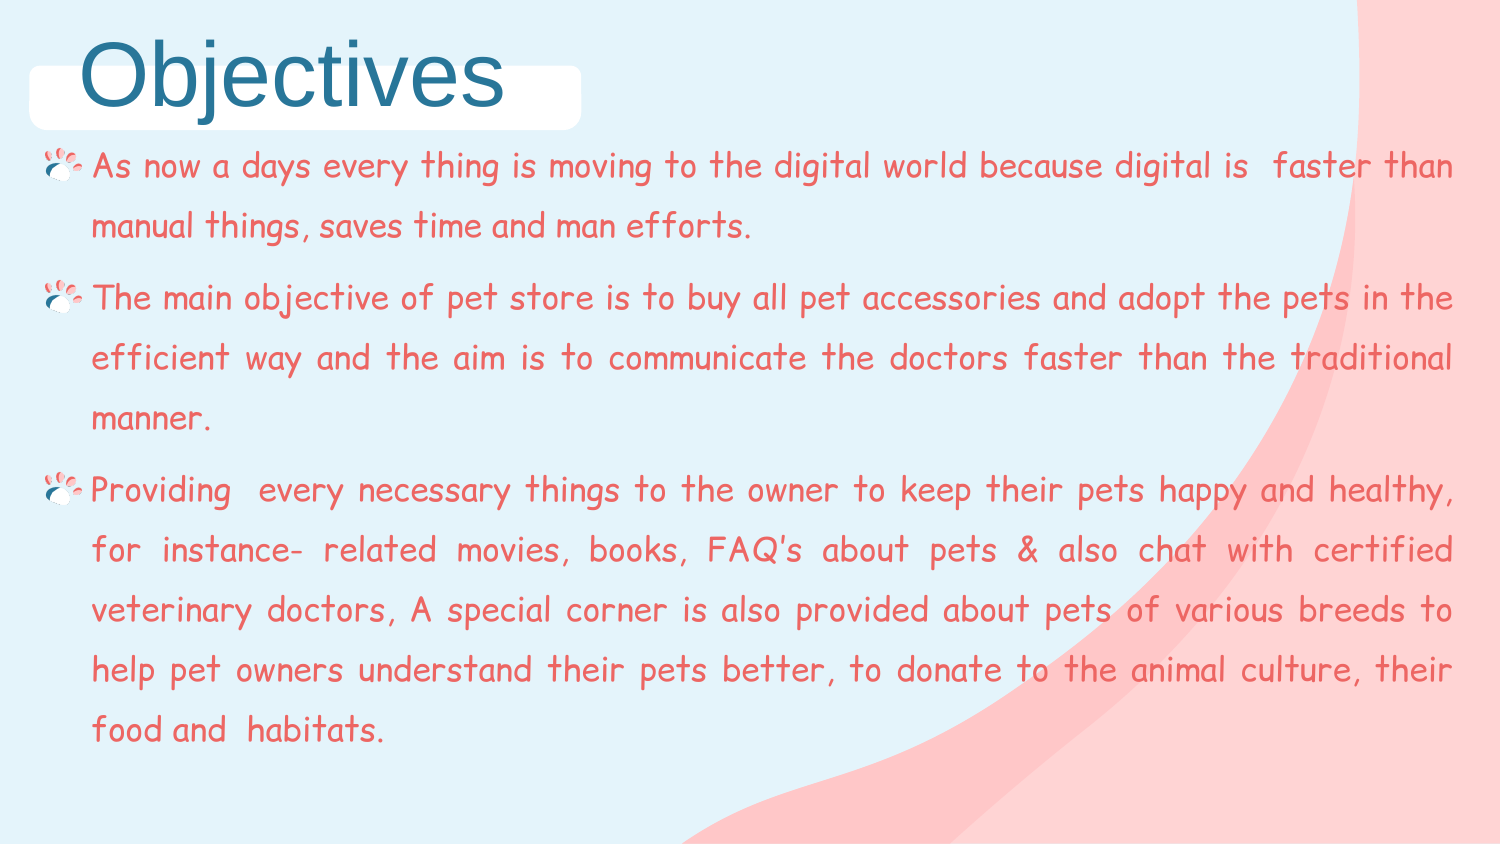

# Objectives

As now a days every thing is moving to the digital world because digital is  faster than manual things, saves time and man efforts.
The main objective of pet store is to buy all pet accessories and adopt the pets in the efficient way and the aim is to communicate the doctors faster than the traditional manner.
Providing  every necessary things to the owner to keep their pets happy and healthy, for instance- related movies, books, FAQ’s about pets & also chat with certified veterinary doctors, A special corner is also provided about pets of various breeds to help pet owners understand their pets better, to donate to the animal culture, their food and  habitats.